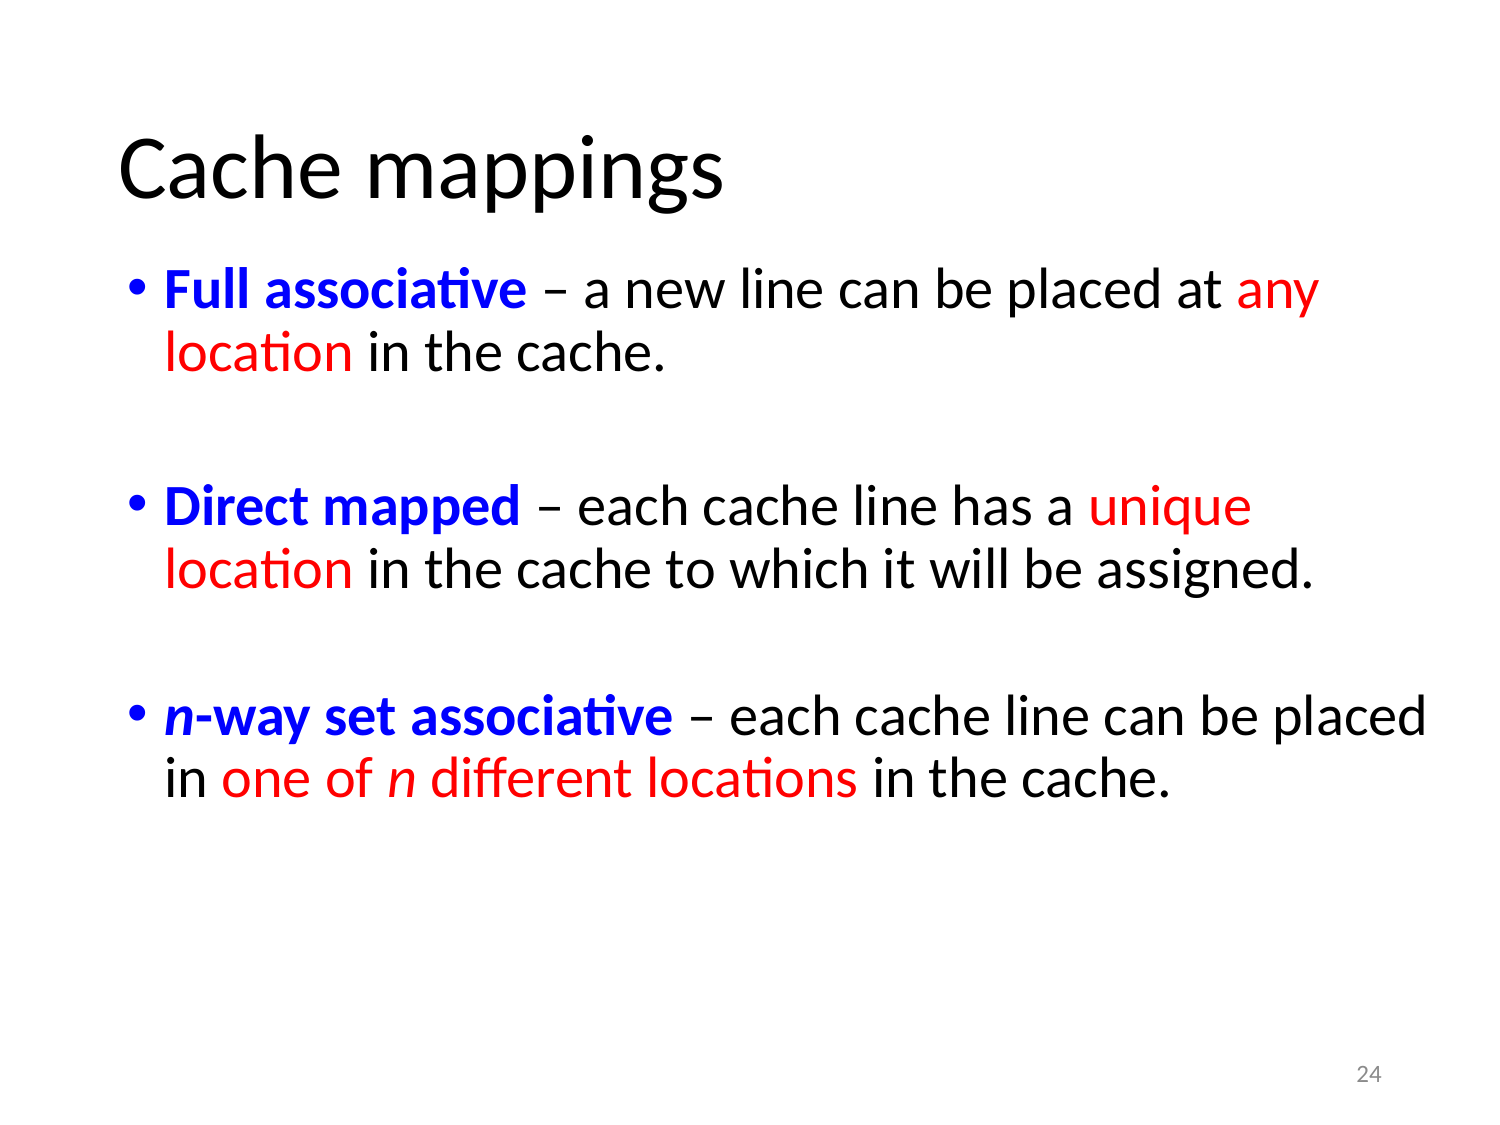

# Cache mappings
Full associative – a new line can be placed at any location in the cache.
Direct mapped – each cache line has a unique location in the cache to which it will be assigned.
n-way set associative – each cache line can be placed in one of n different locations in the cache.
24